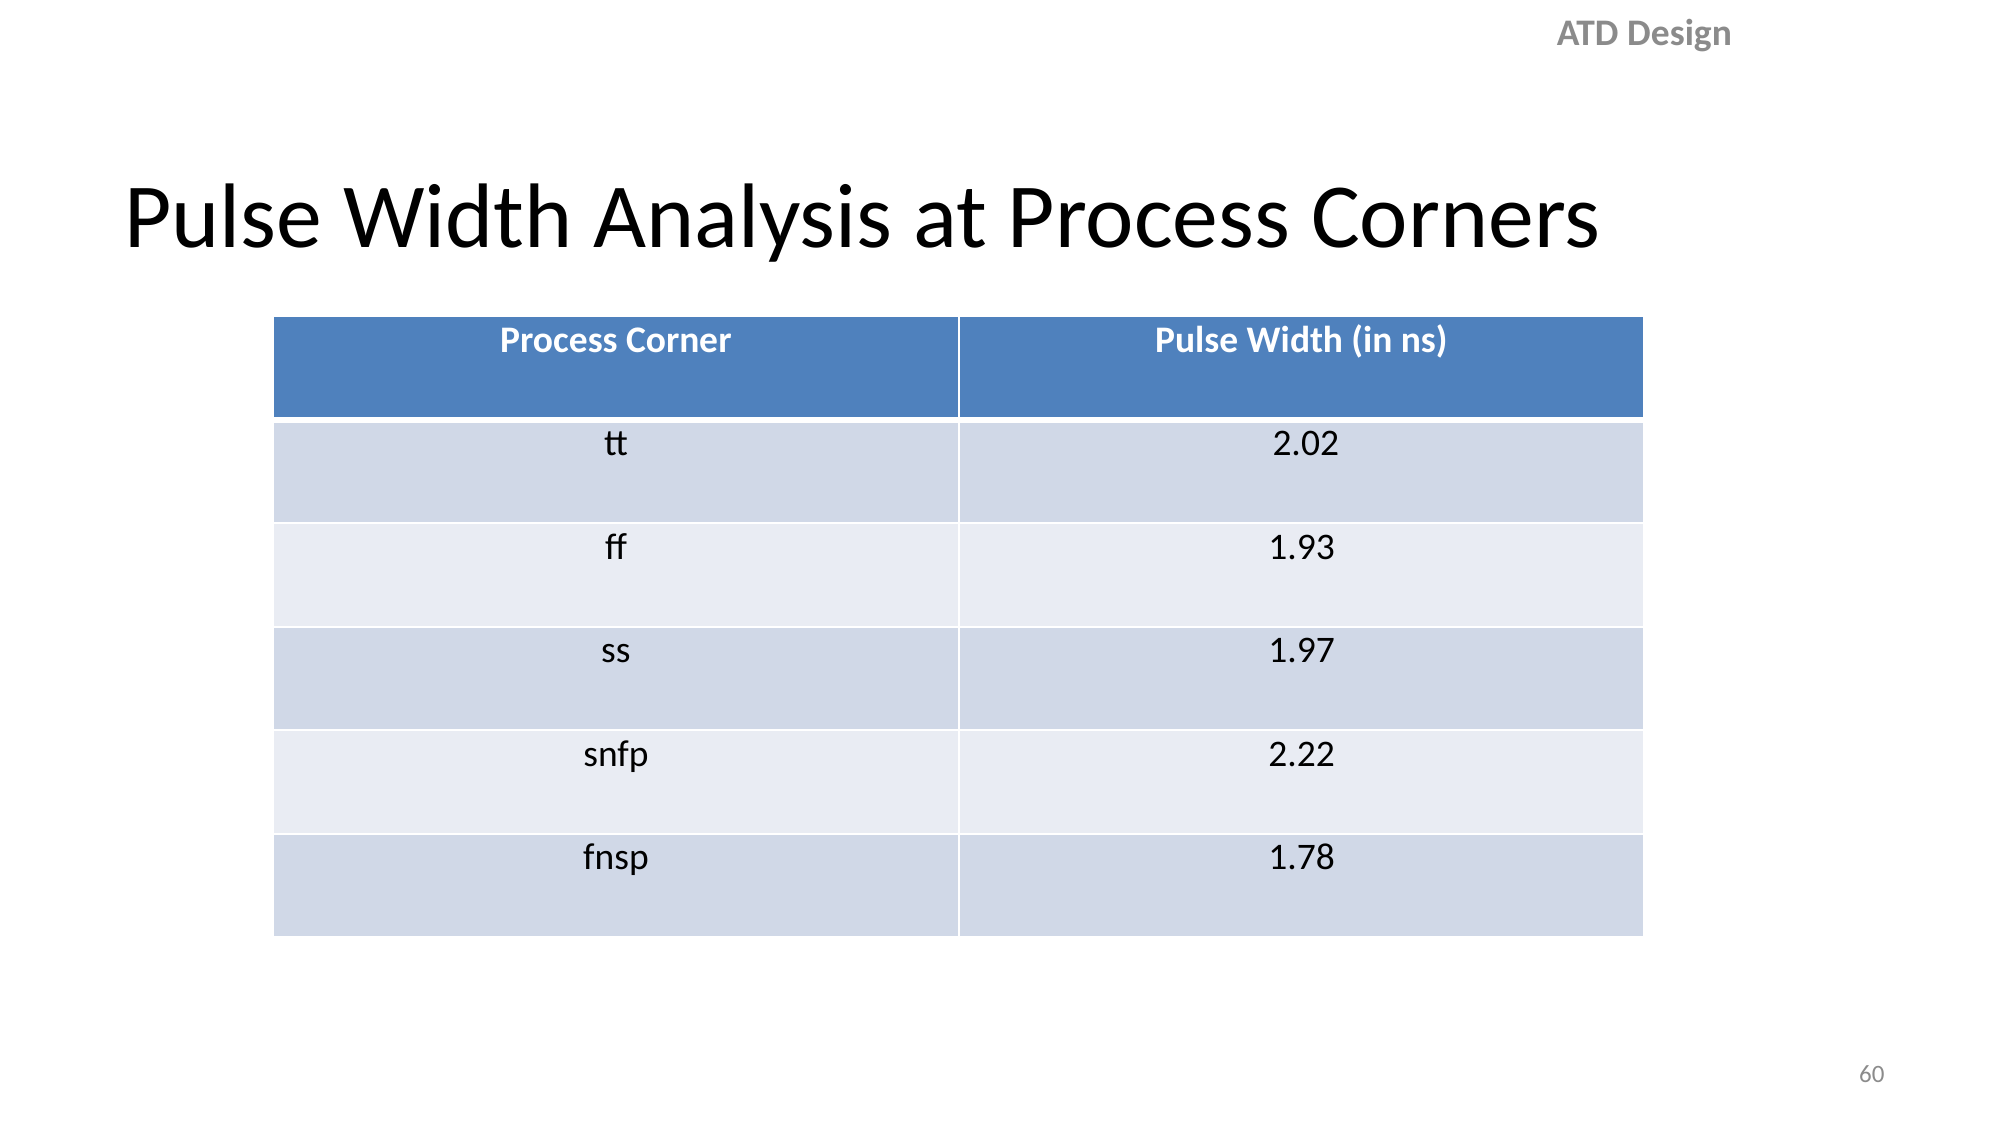

ATD Design
# Pulse Width Analysis at Process Corners
| Process Corner | Pulse Width (in ns) |
| --- | --- |
| tt | 2.02 |
| ff | 1.93 |
| ss | 1.97 |
| snfp | 2.22 |
| fnsp | 1.78 |
60